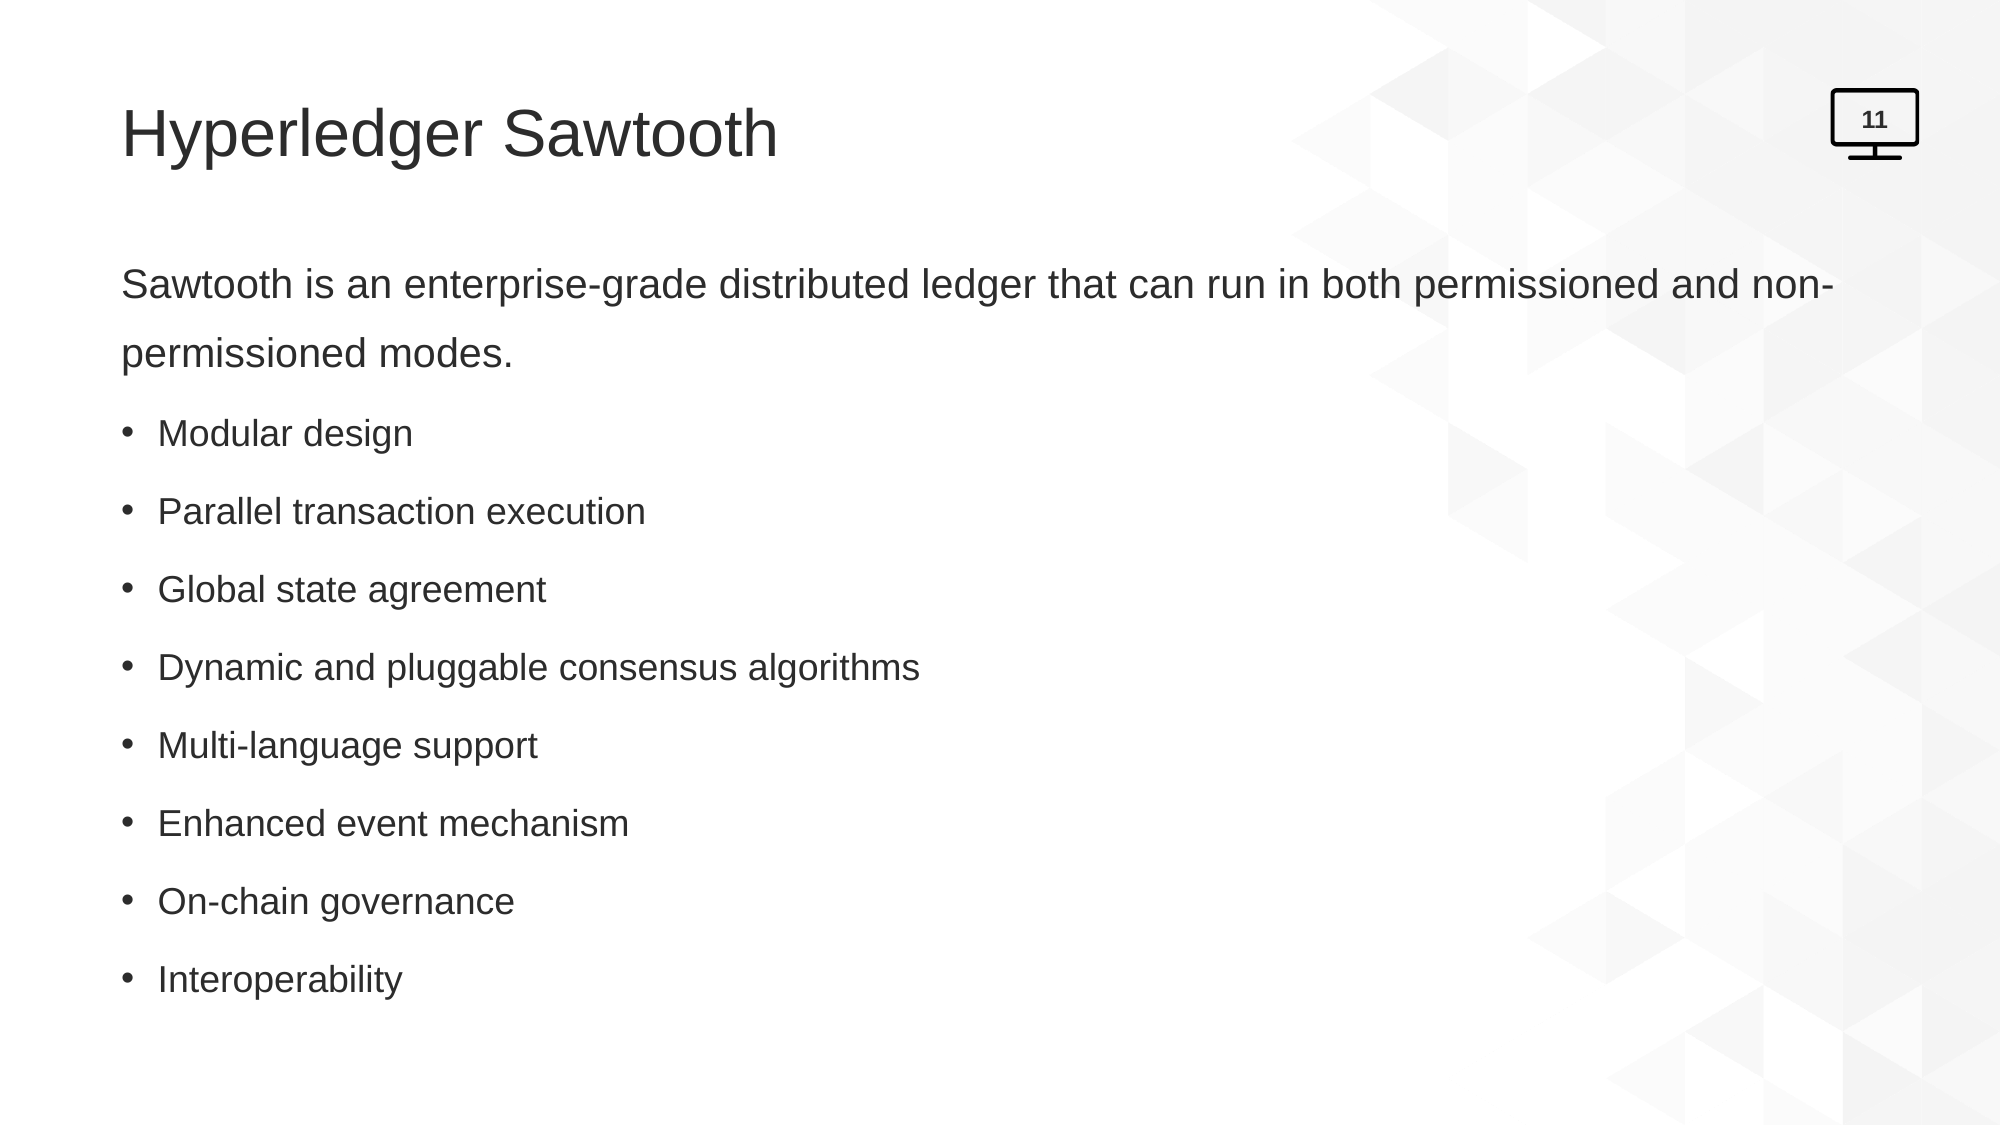

# Hyperledger Sawtooth
11
Sawtooth is an enterprise-grade distributed ledger that can run in both permissioned and non-permissioned modes.
Modular design
Parallel transaction execution
Global state agreement
Dynamic and pluggable consensus algorithms
Multi-language support
Enhanced event mechanism
On-chain governance
Interoperability